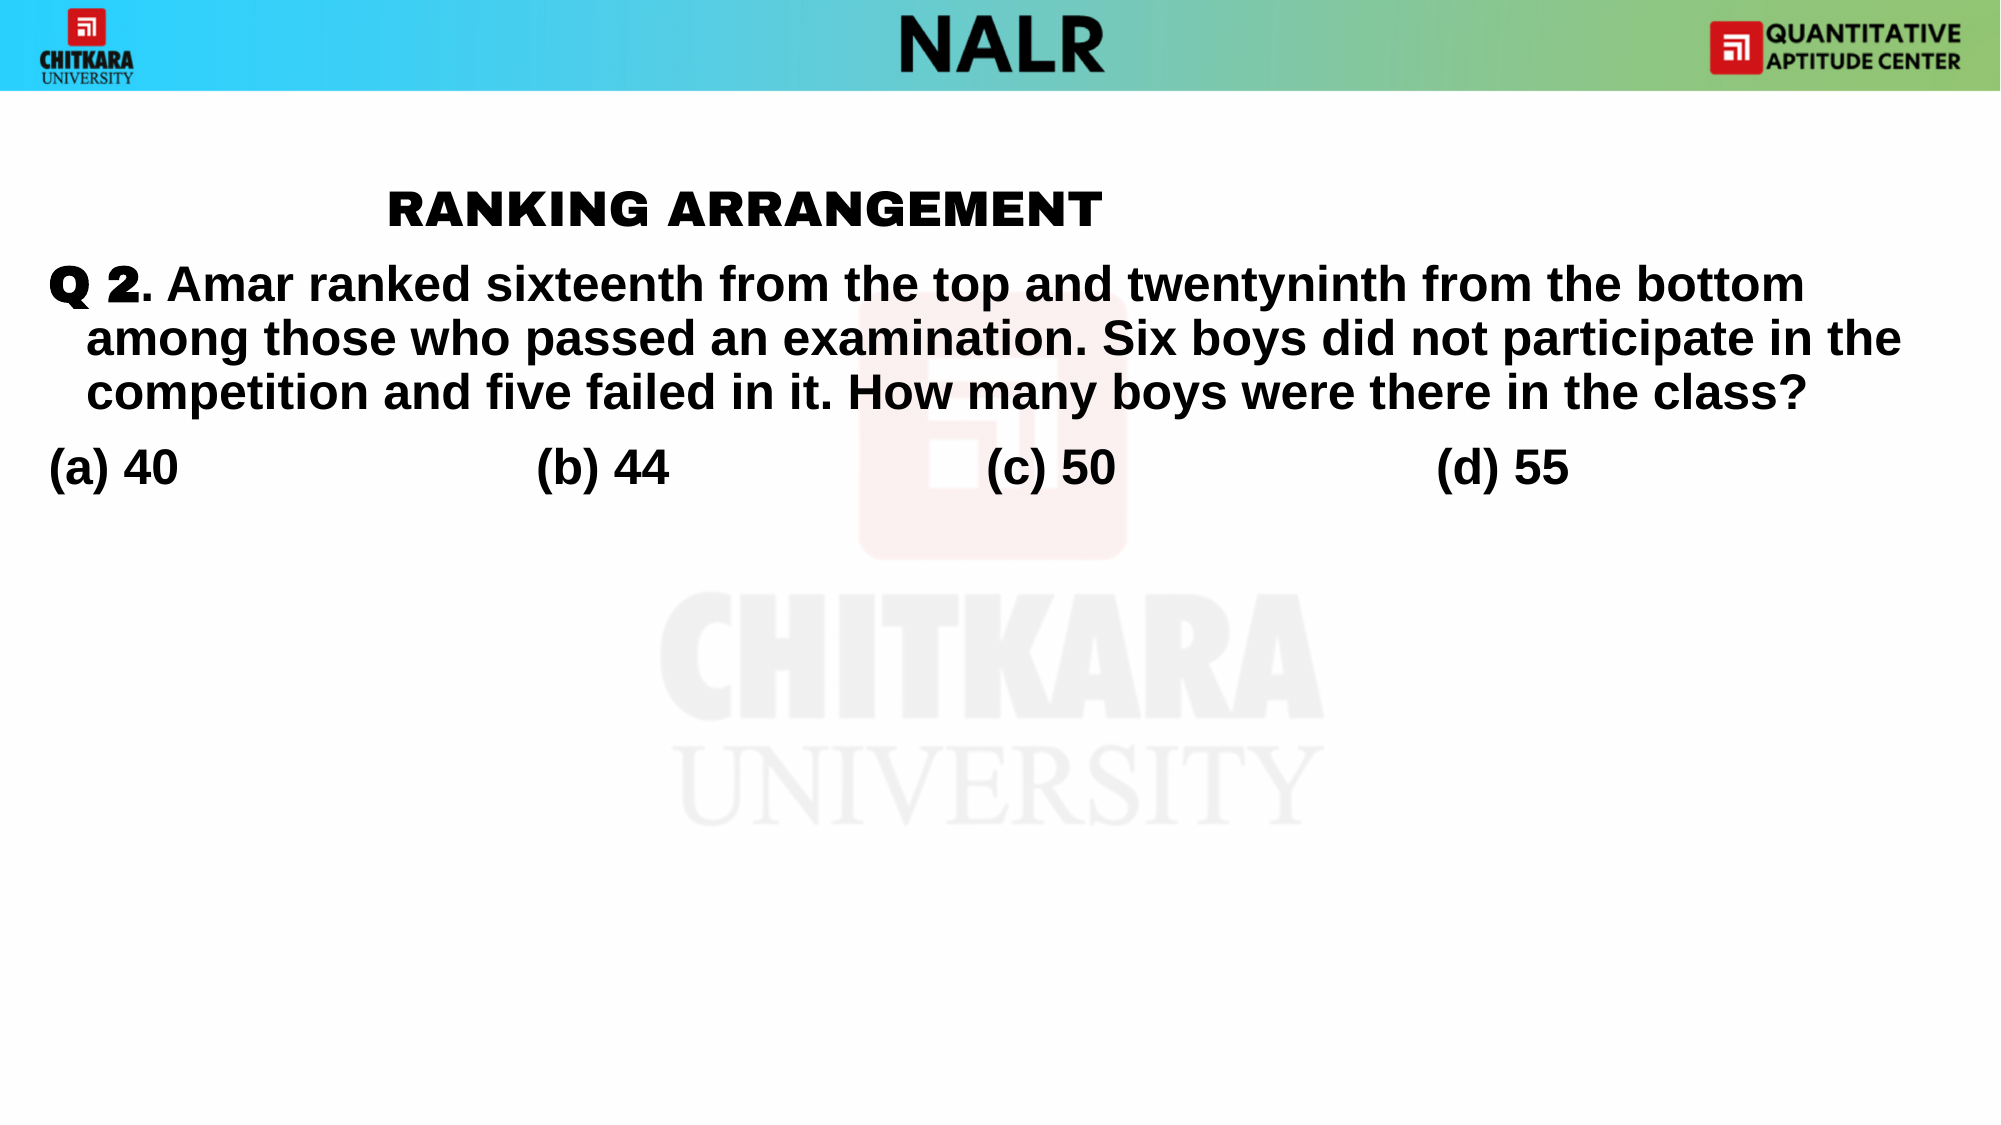

#
			RANKING ARRANGEMENT
Q 2. Amar ranked sixteenth from the top and twentyninth from the bottom among those who passed an examination. Six boys did not participate in the competition and five failed in it. How many boys were there in the class?
(a) 40 			(b) 44 			(c) 50 			(d) 55